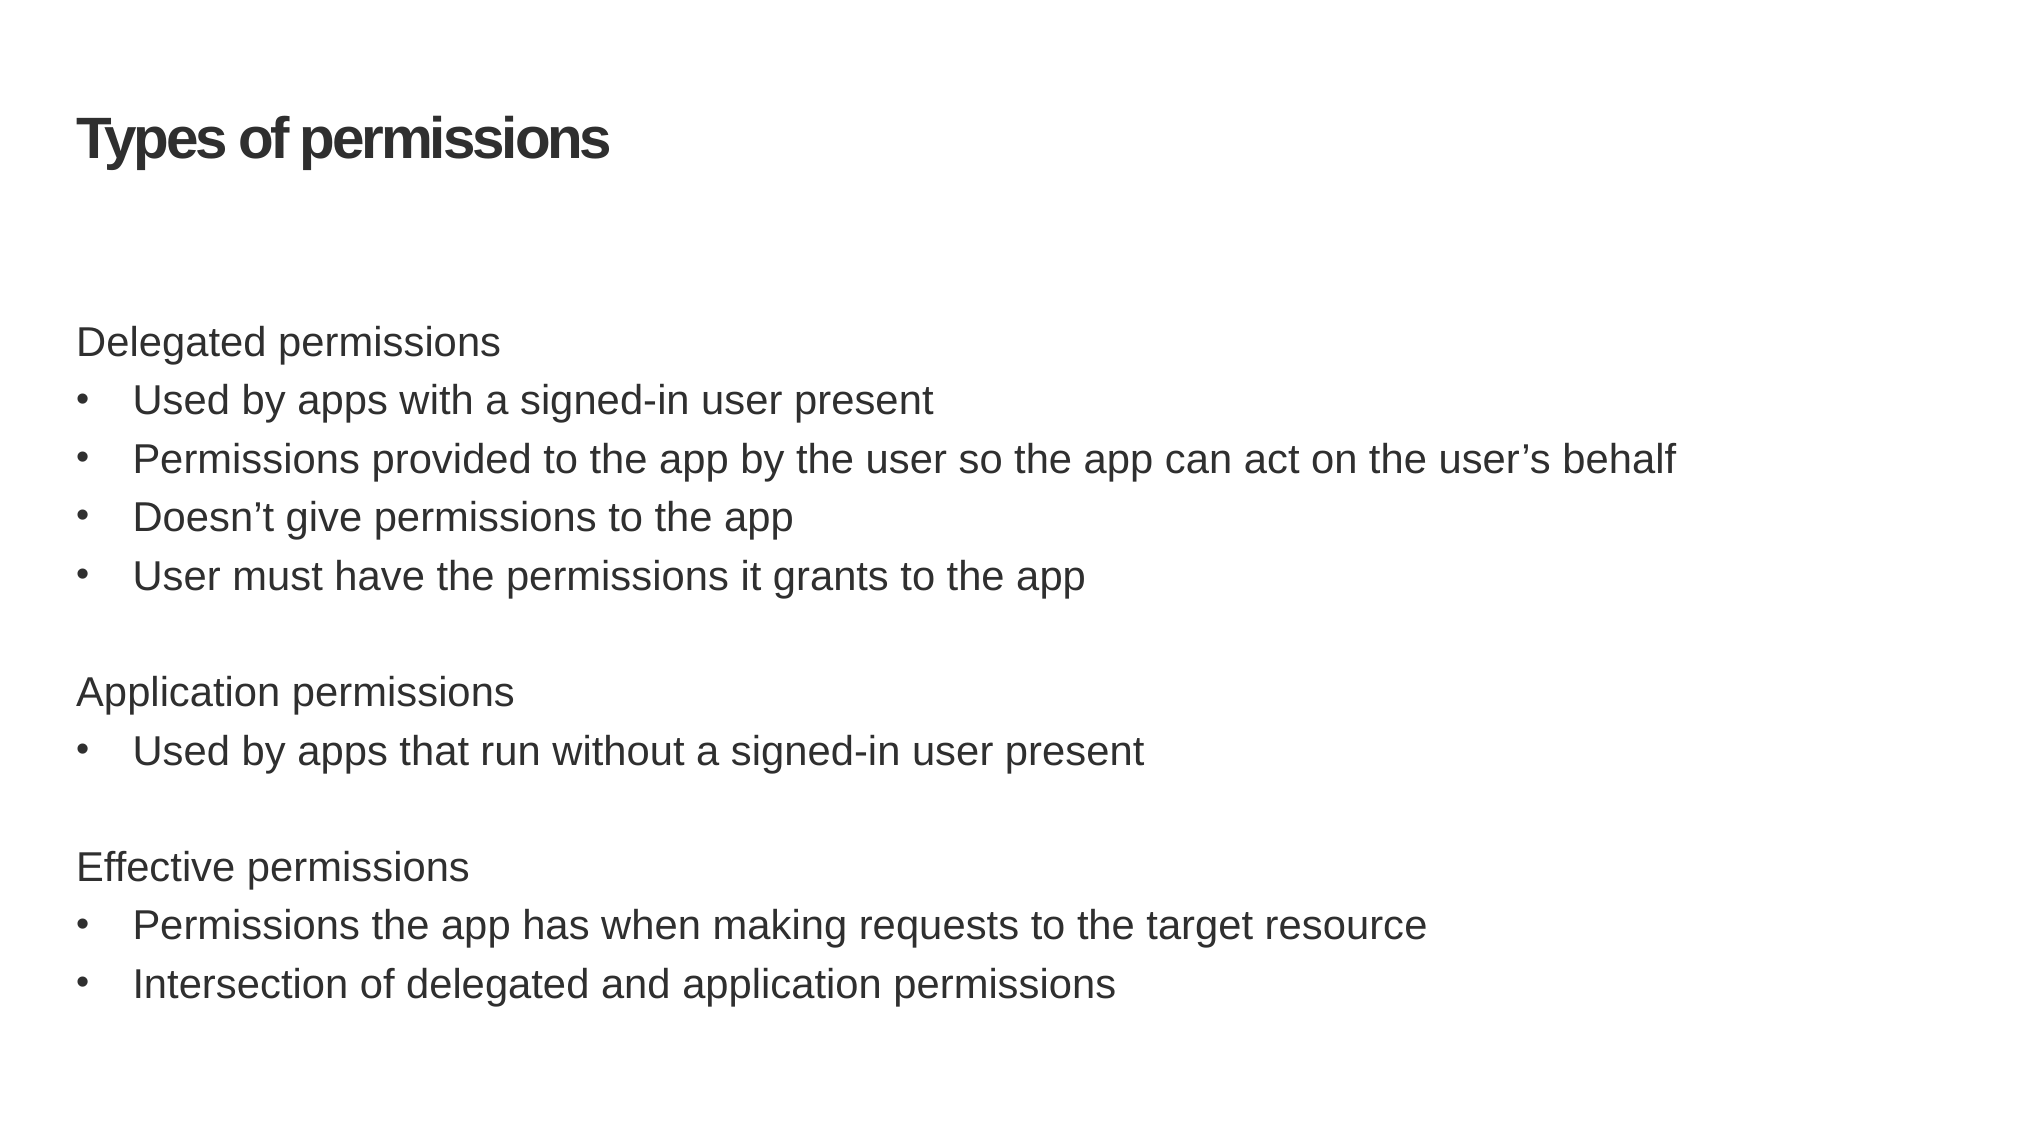

# Types of permissions
Delegated permissions
Used by apps with a signed-in user present
Permissions provided to the app by the user so the app can act on the user’s behalf
Doesn’t give permissions to the app
User must have the permissions it grants to the app

Application permissions
Used by apps that run without a signed-in user present

Effective permissions
Permissions the app has when making requests to the target resource
Intersection of delegated and application permissions